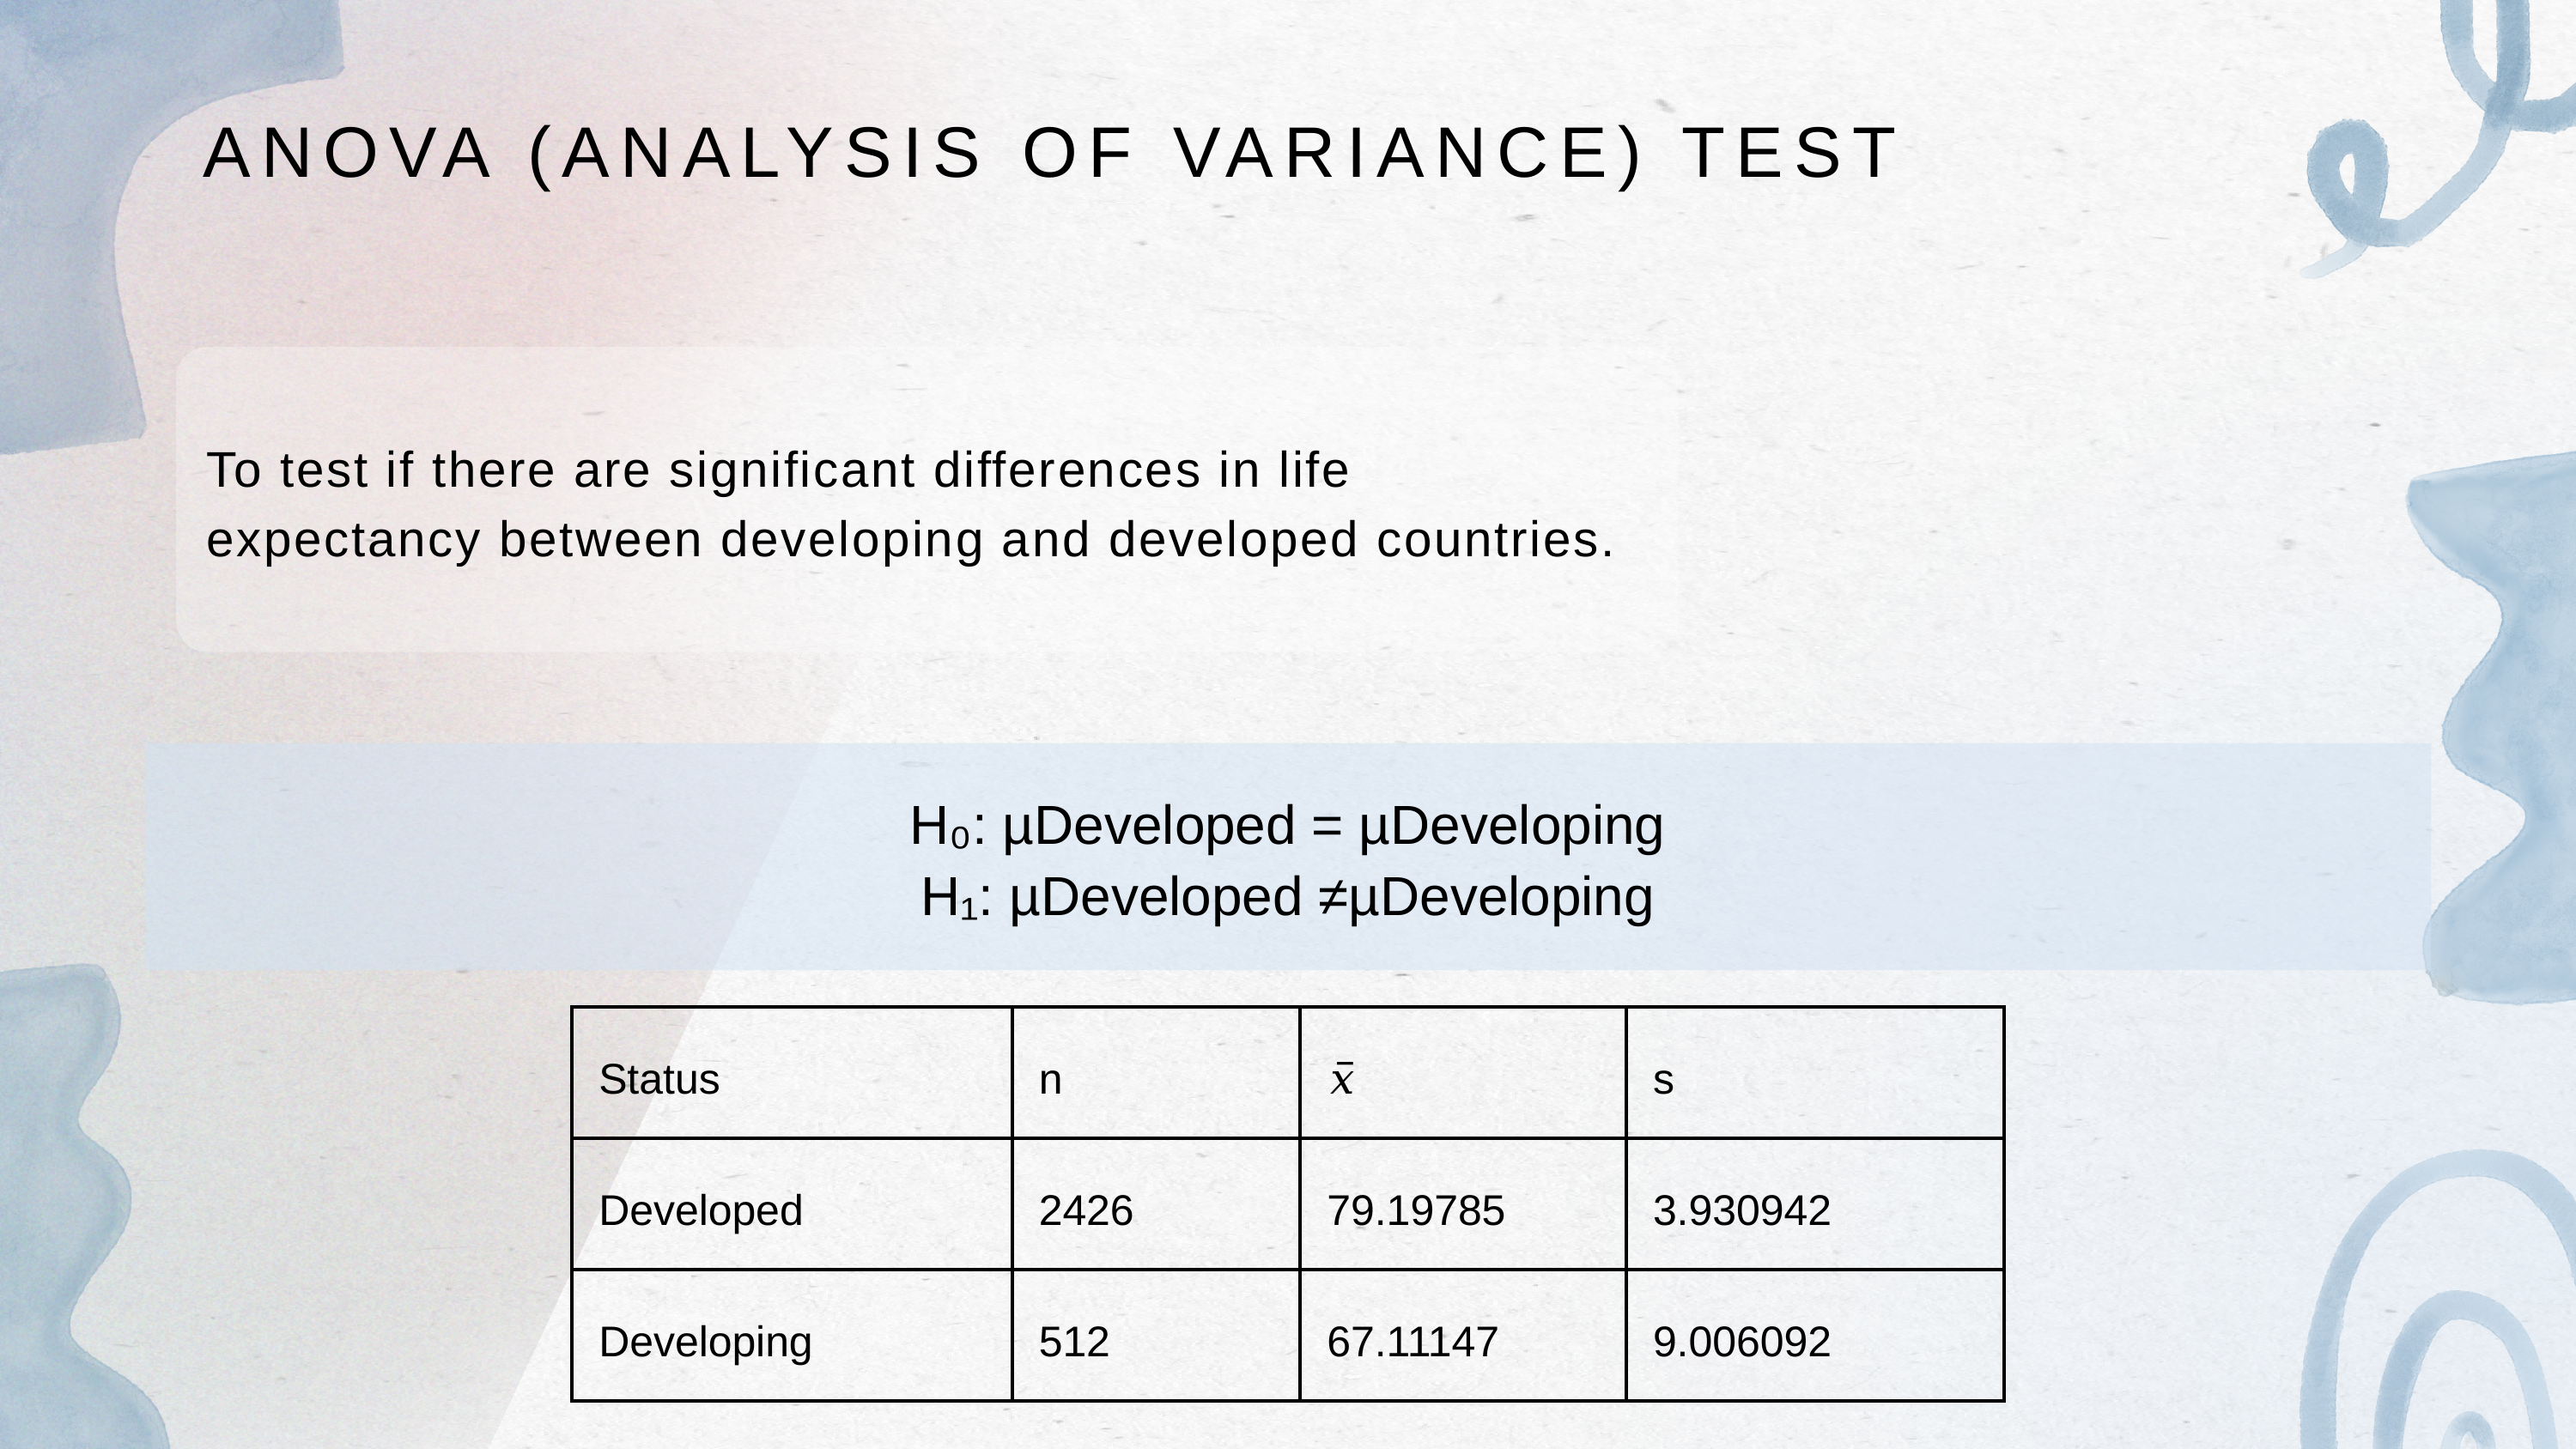

ANOVA (ANALYSIS OF VARIANCE) TEST

To test if there are significant differences in life expectancy between developing and developed countries.

H₀: µDeveloped = µDeveloping
H₁: µDeveloped ≠µDeveloping

| Status | n | 𝑥̅ | s |
| --- | --- | --- | --- |
| Developed | 2426 | 79.19785 | 3.930942 |
| Developing | 512 | 67.11147 | 9.006092 |